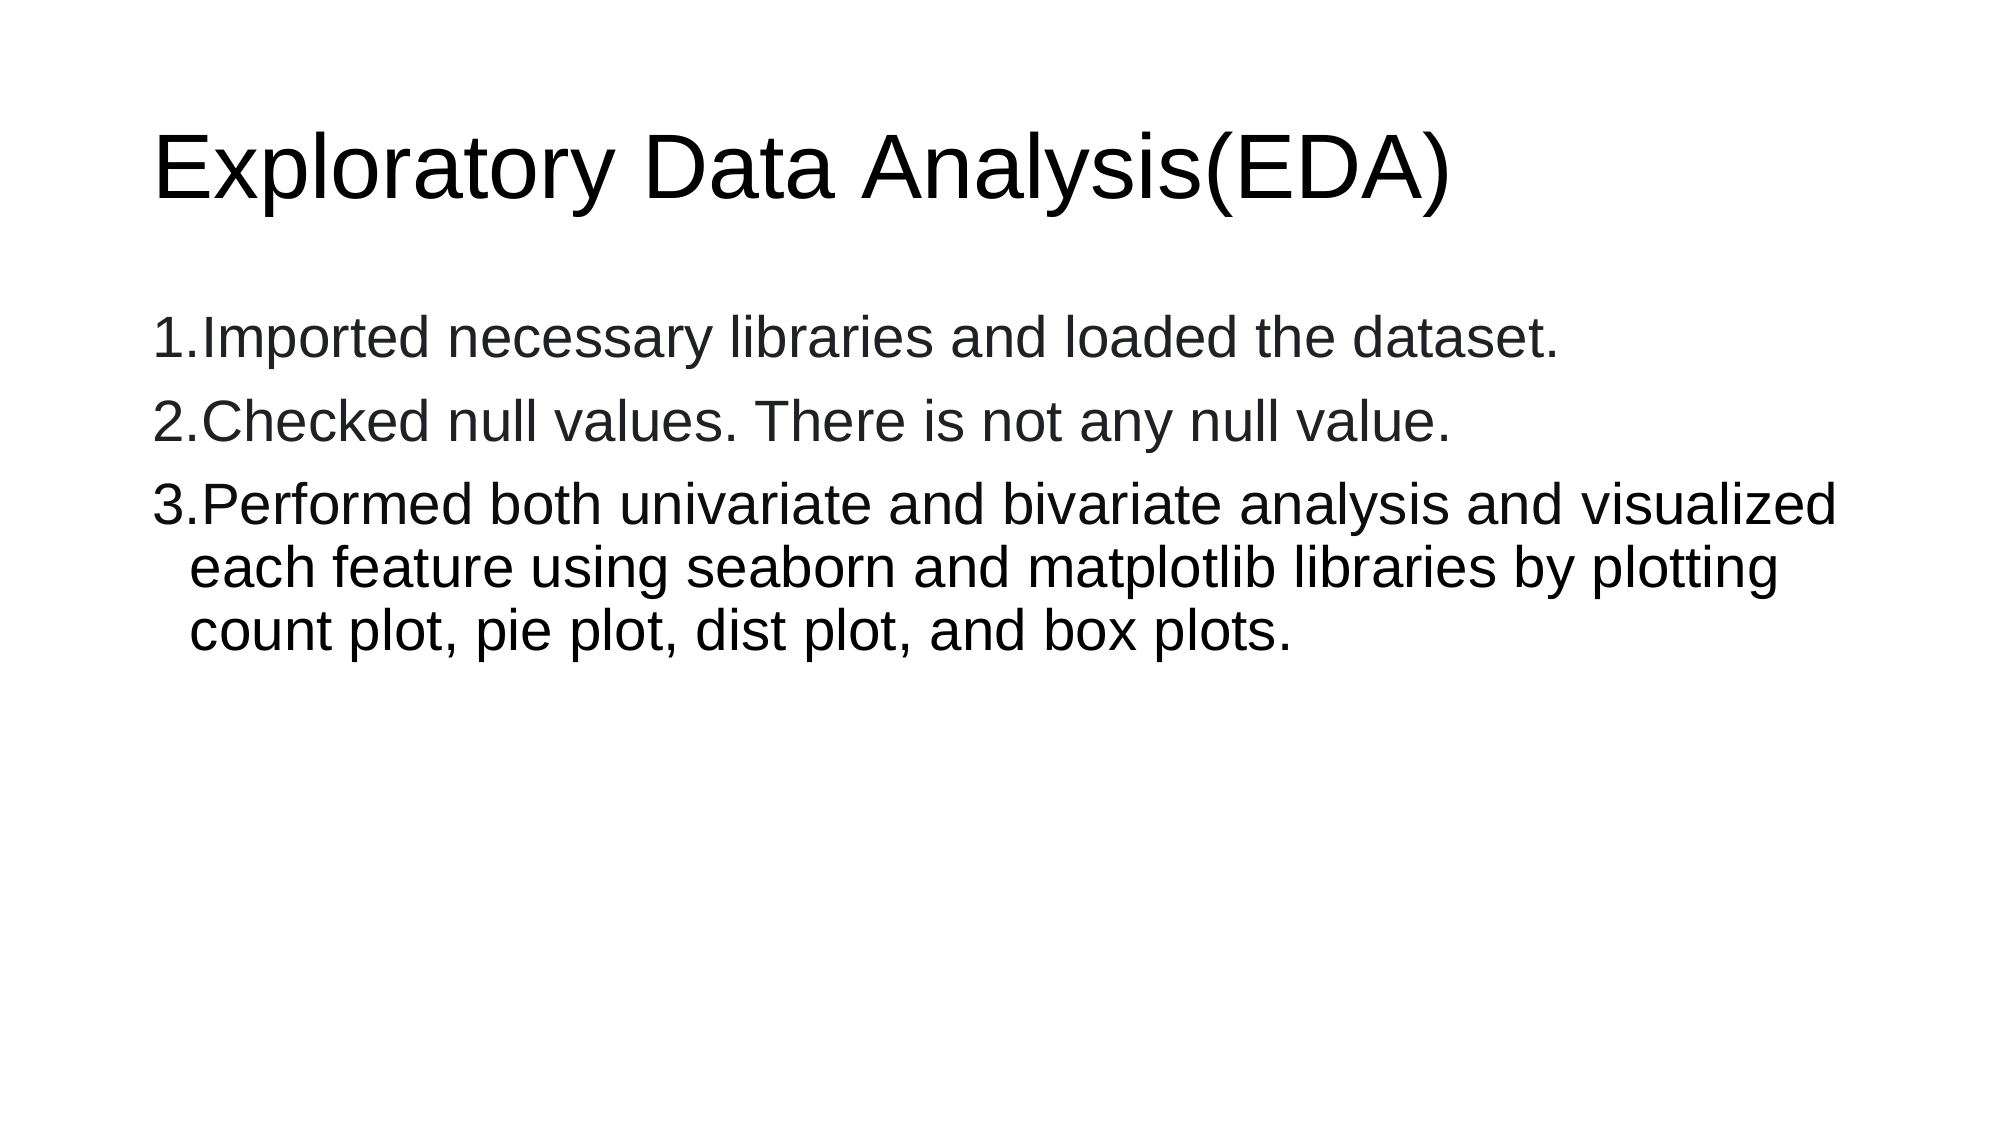

# Exploratory Data Analysis(EDA)
Imported necessary libraries and loaded the dataset.
Checked null values. There is not any null value.
Performed both univariate and bivariate analysis and visualized each feature using seaborn and matplotlib libraries by plotting count plot, pie plot, dist plot, and box plots.